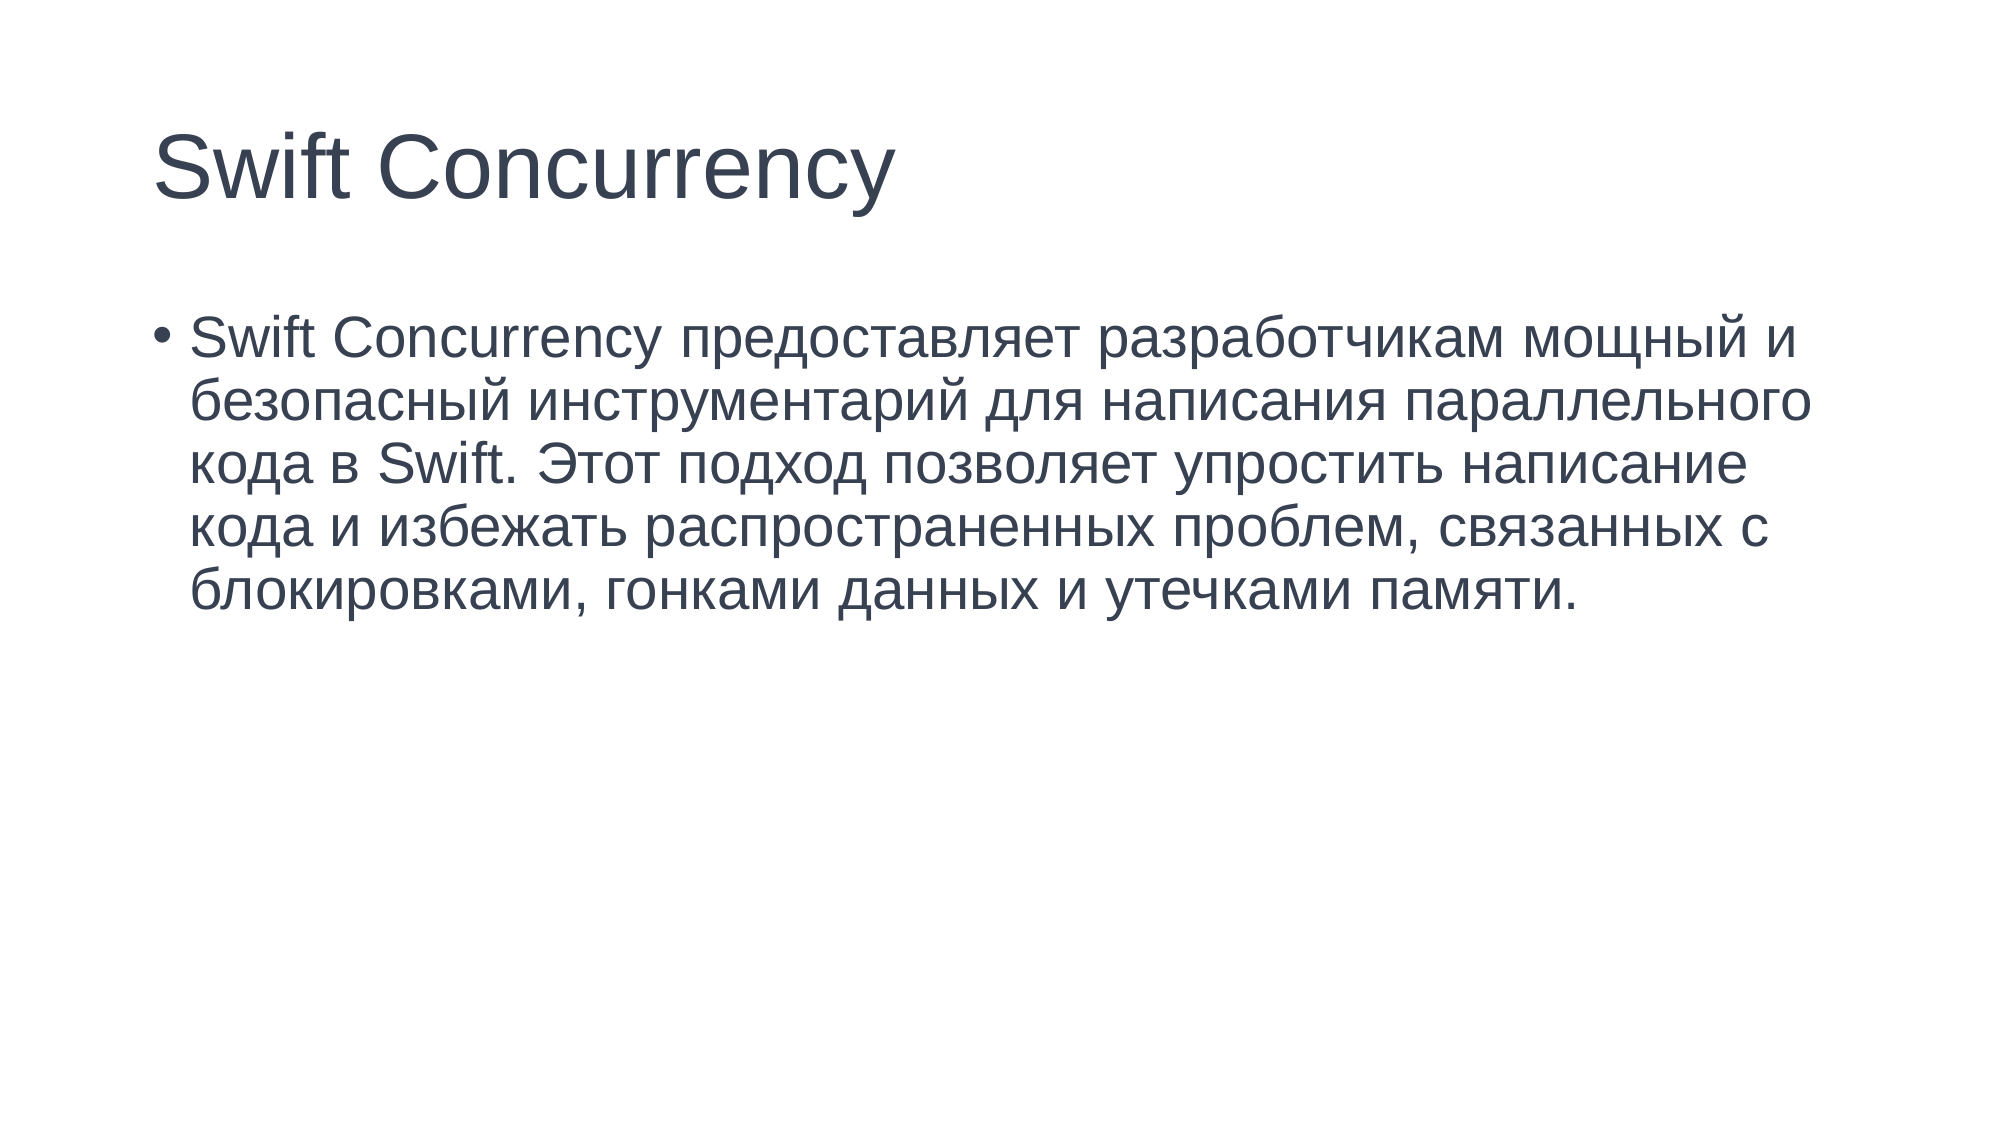

# Swift Concurrency
Swift Concurrency предоставляет разработчикам мощный и безопасный инструментарий для написания параллельного кода в Swift. Этот подход позволяет упростить написание кода и избежать распространенных проблем, связанных с блокировками, гонками данных и утечками памяти.